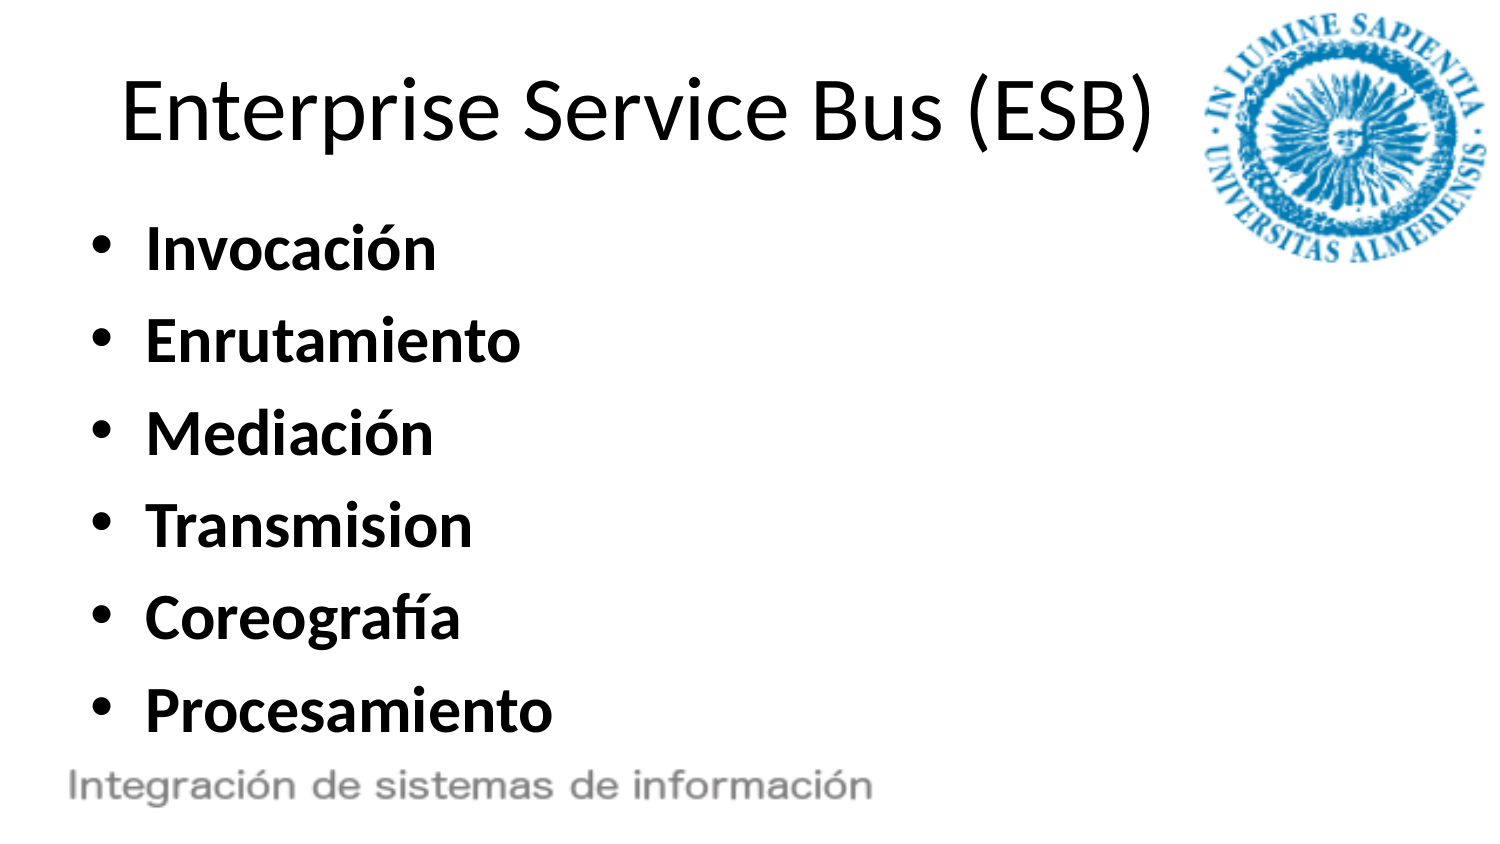

# Enterprise Service Bus (ESB)
Invocación
Enrutamiento
Mediación
Transmision
Coreografía
Procesamiento